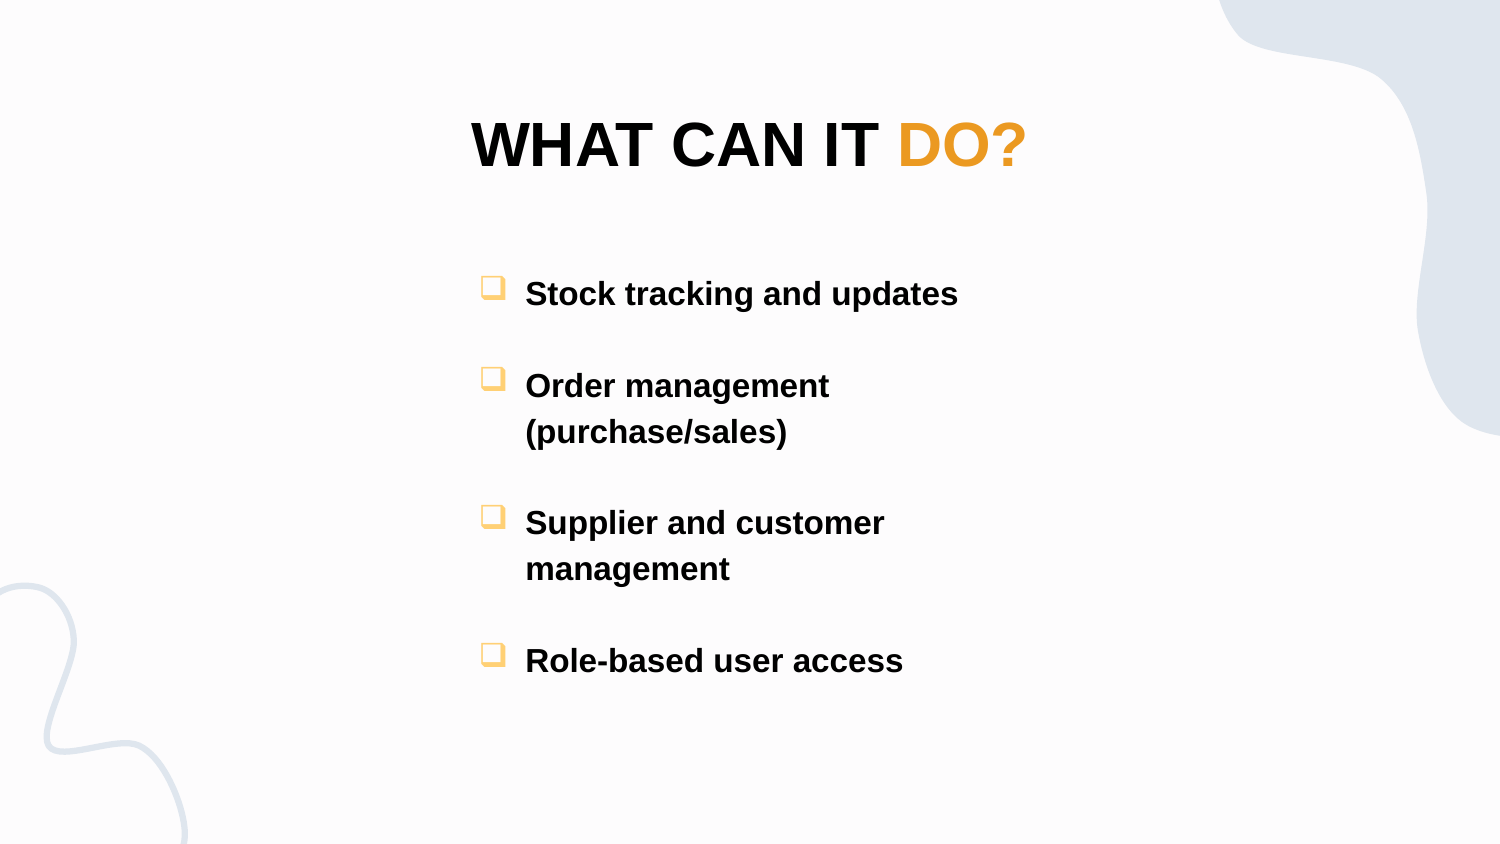

# WHAT CAN IT DO?
Stock tracking and updates

Order management (purchase/sales)

Supplier and customer management

Role-based user access